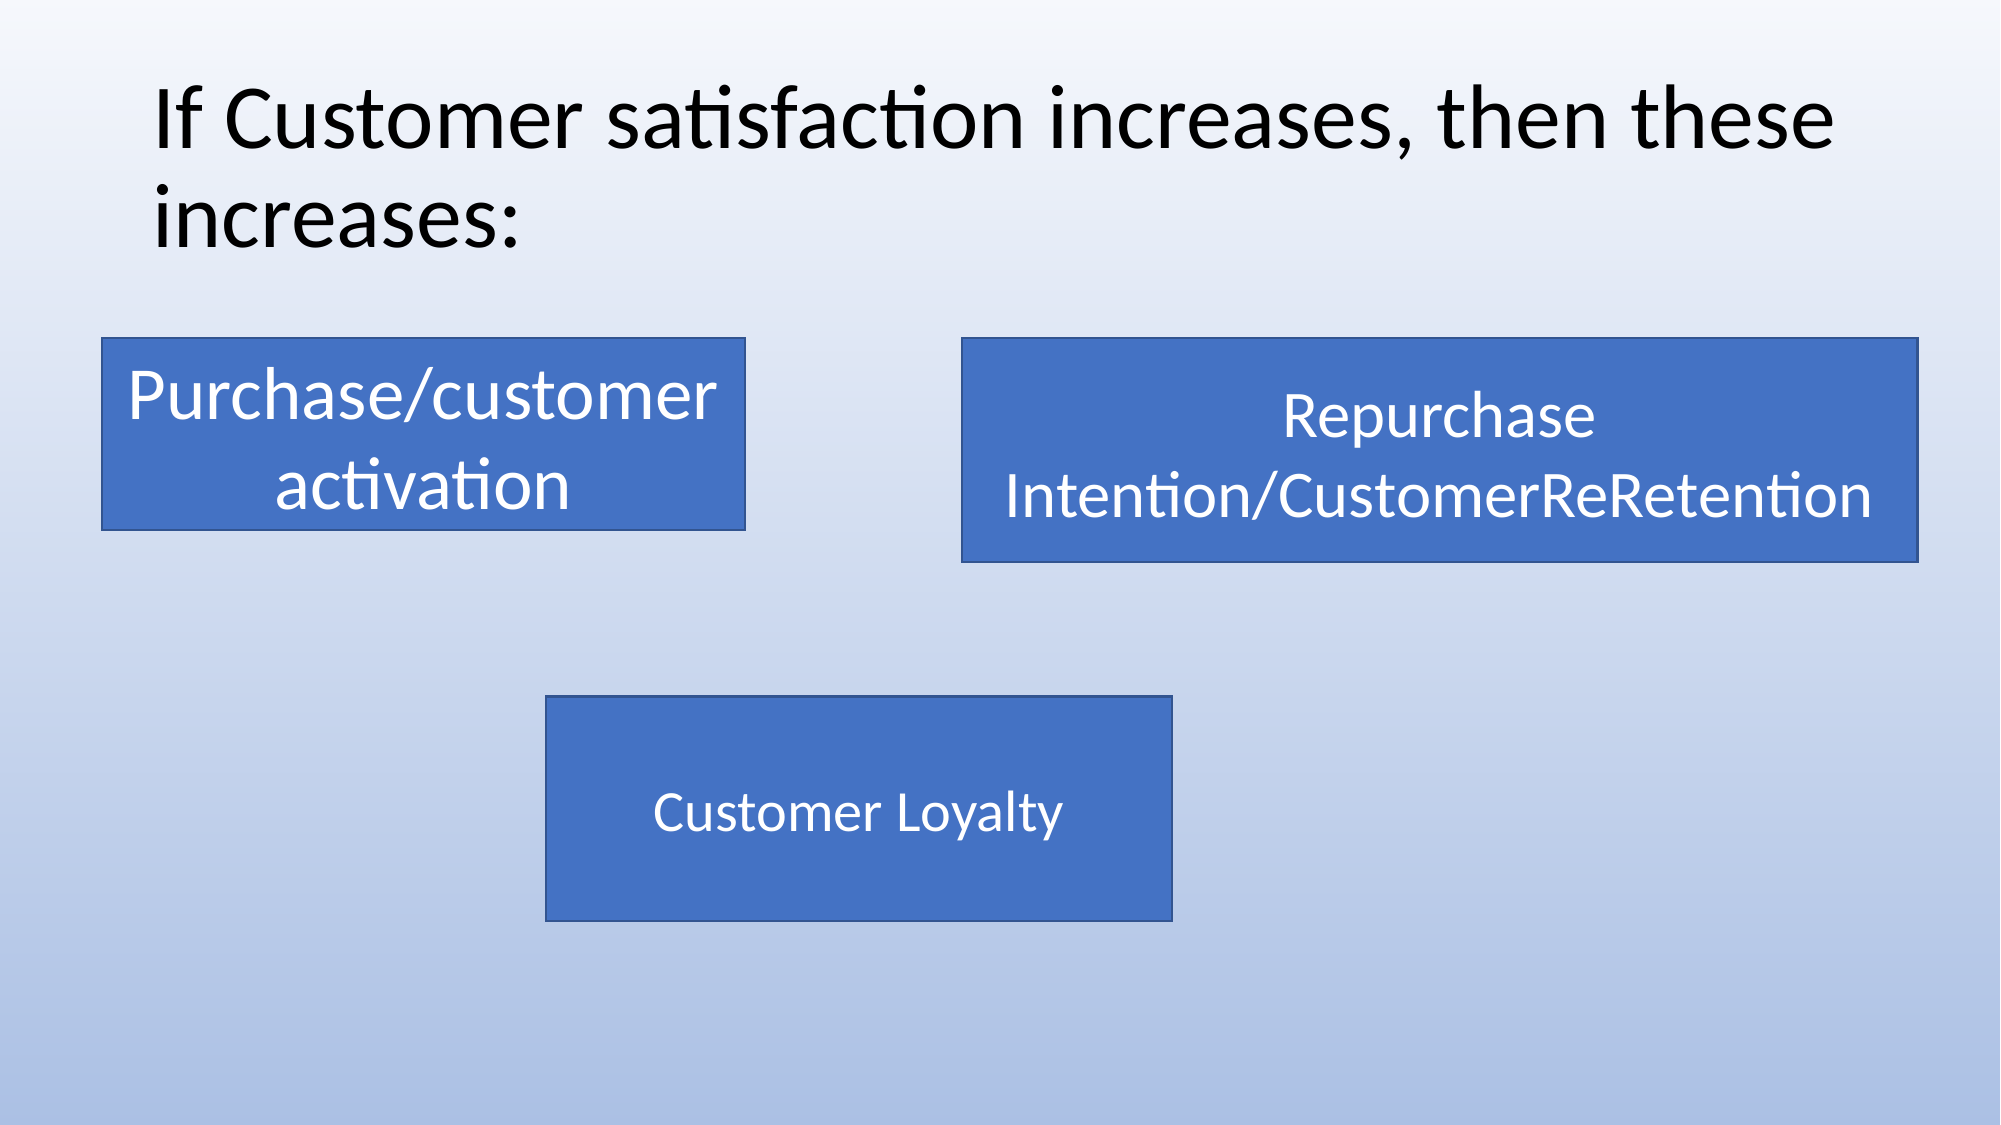

# If Customer satisfaction increases, then these increases:
Purchase/customer activation
Repurchase Intention/CustomerReRetention
Customer Loyalty